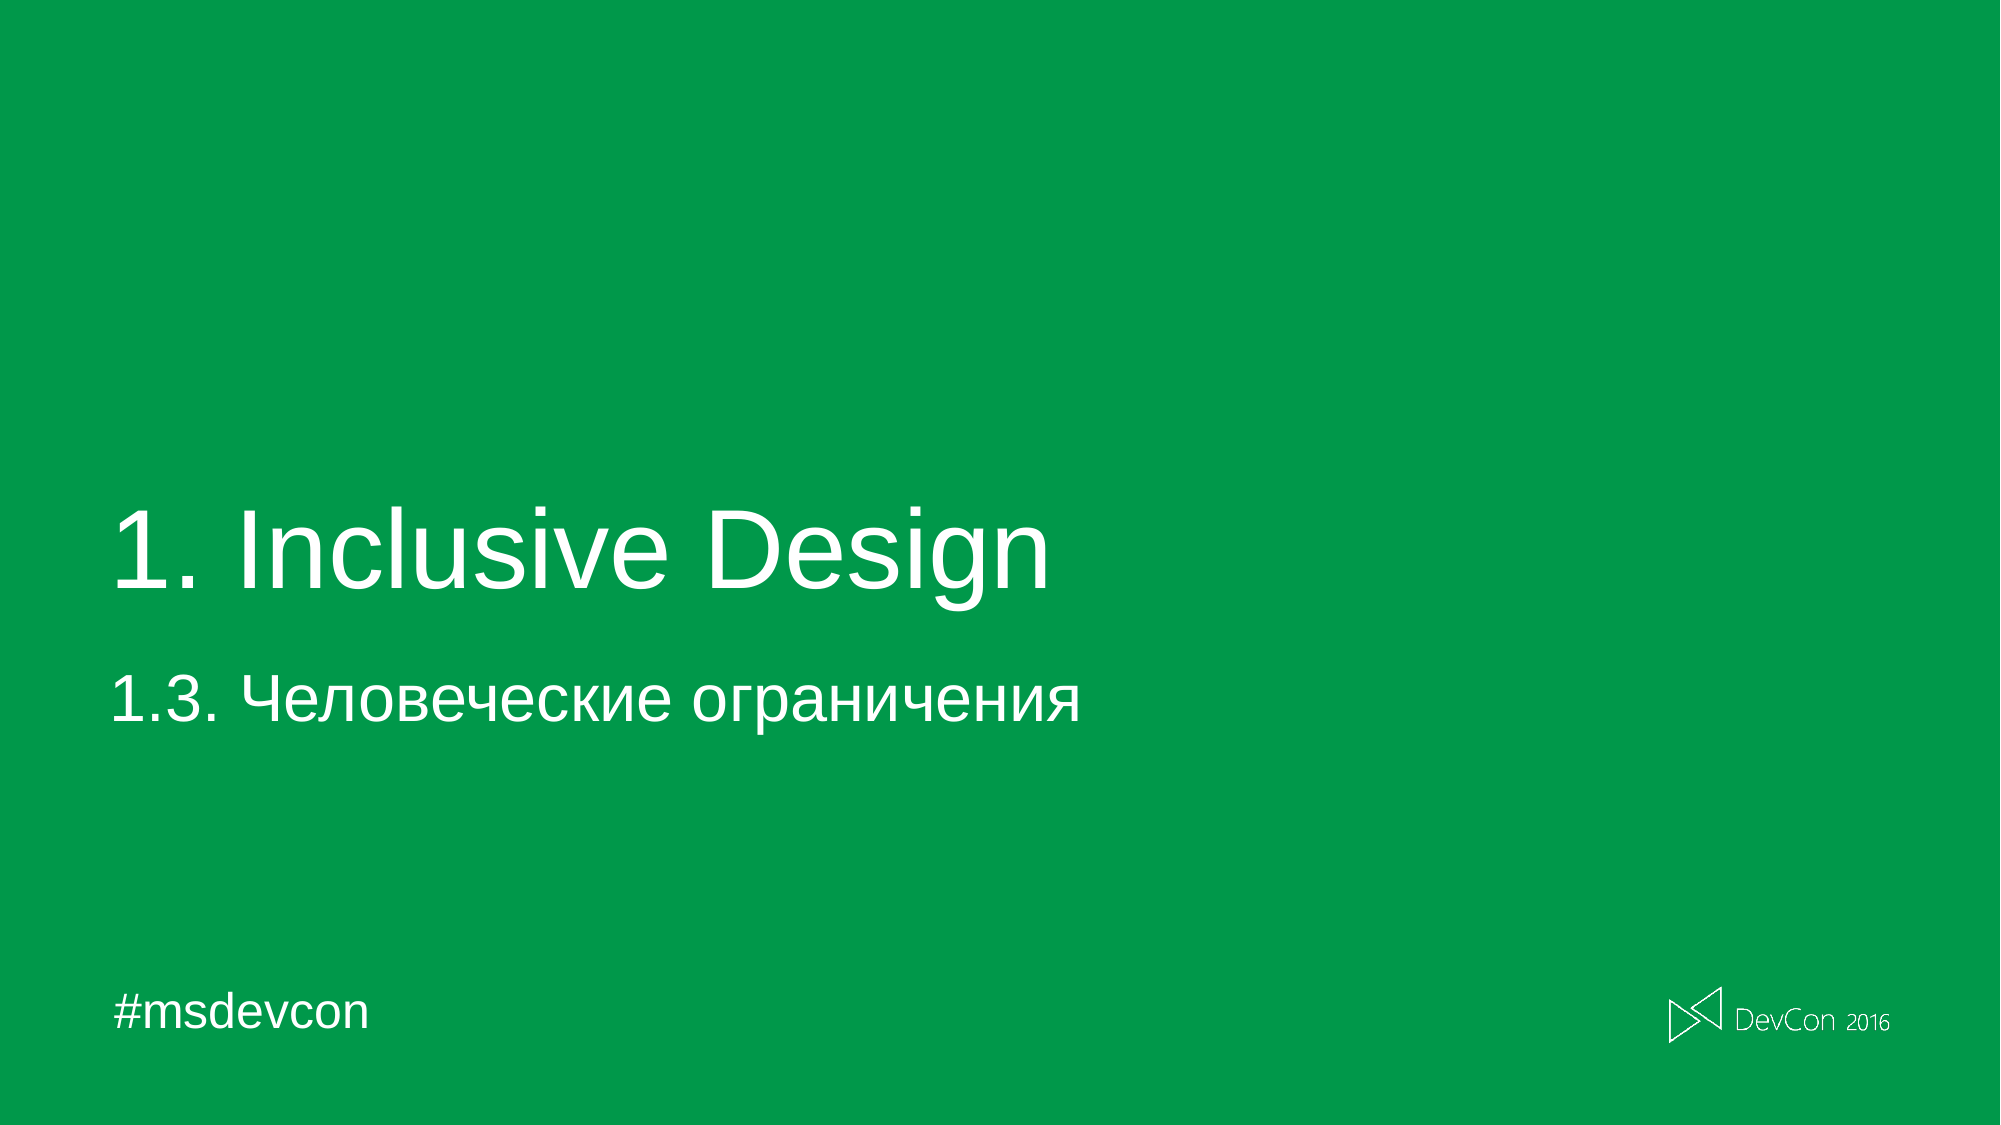

# 1. Inclusive Design
1.3. Человеческие ограничения